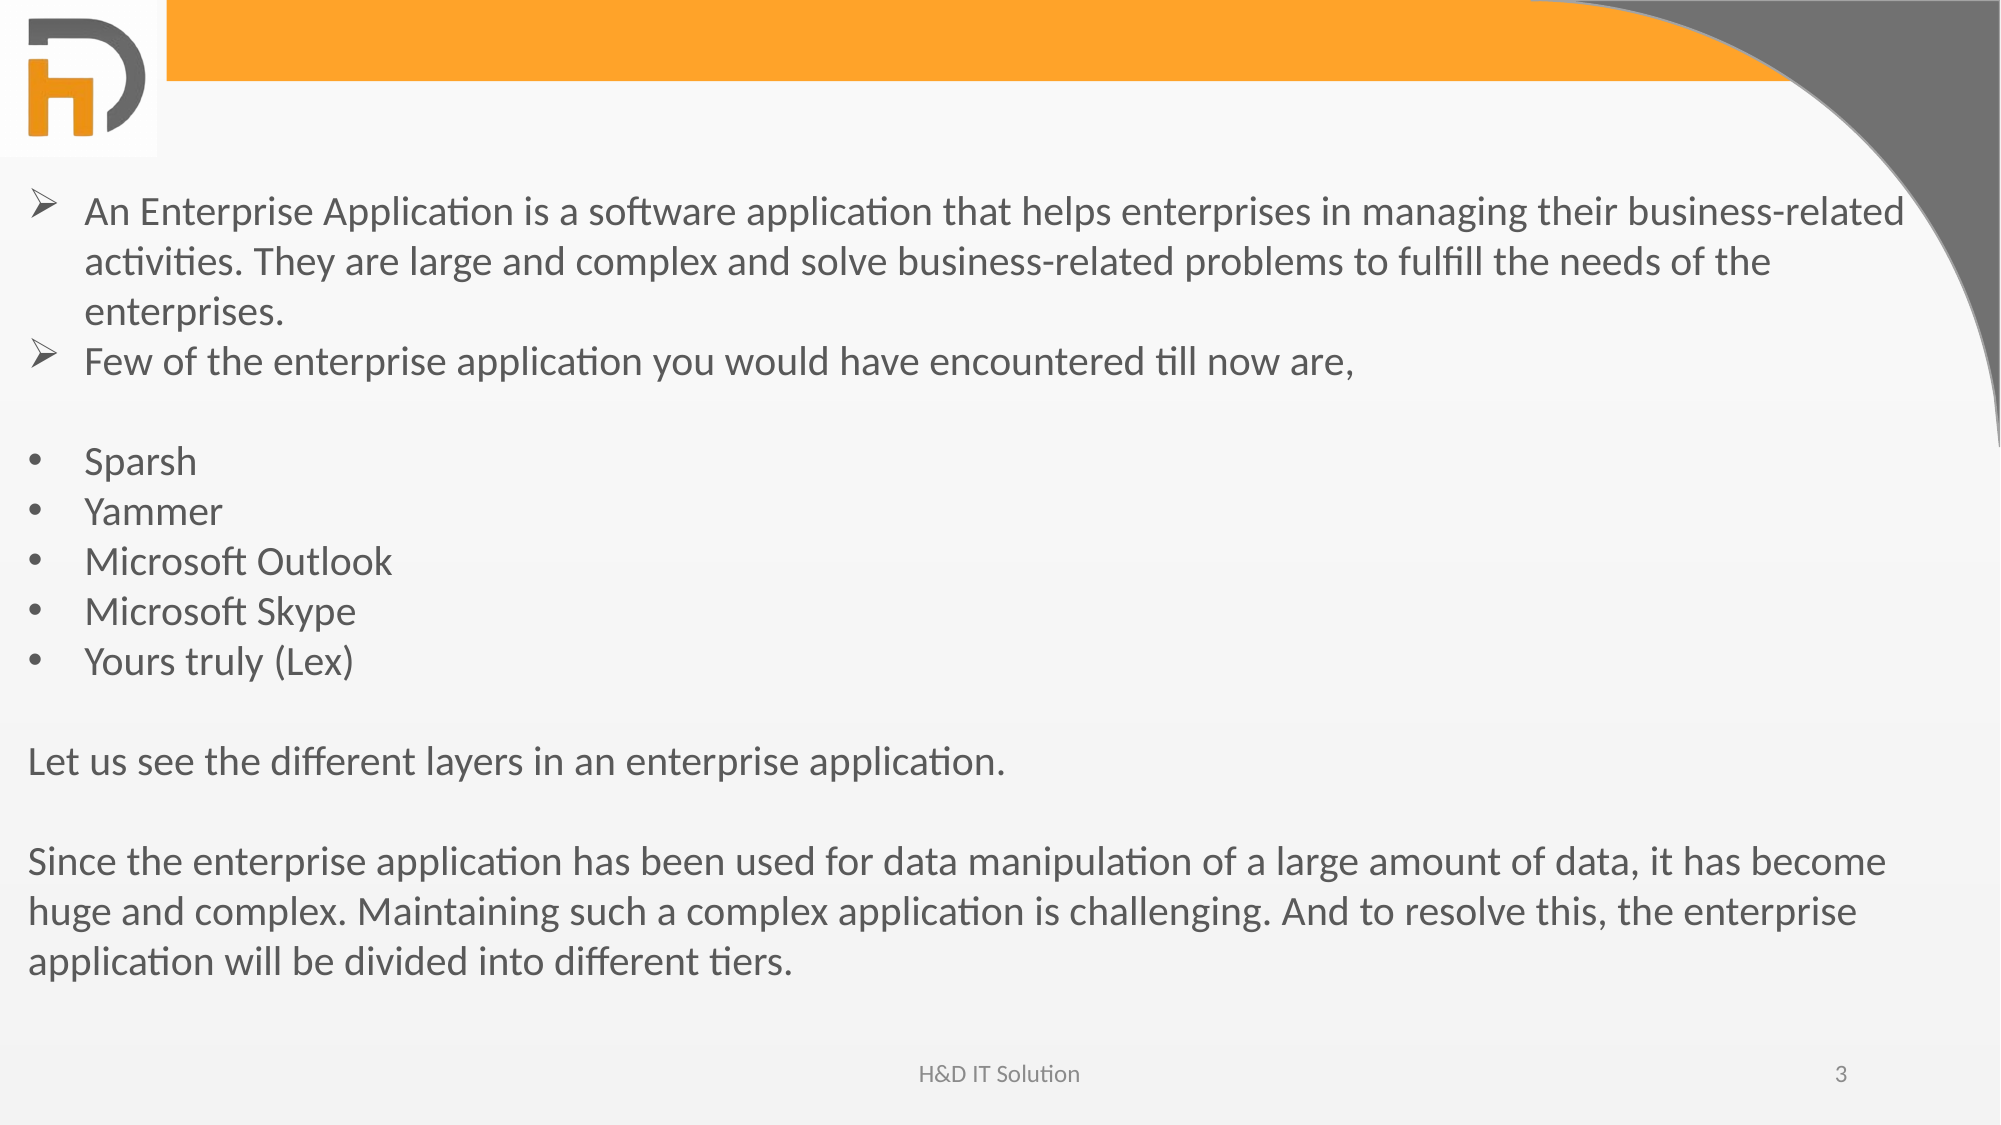

An Enterprise Application is a software application that helps enterprises in managing their business-related activities. They are large and complex and solve business-related problems to fulfill the needs of the enterprises.
Few of the enterprise application you would have encountered till now are,

Sparsh
Yammer
Microsoft Outlook
Microsoft Skype
Yours truly (Lex)

Let us see the different layers in an enterprise application.

Since the enterprise application has been used for data manipulation of a large amount of data, it has become huge and complex. Maintaining such a complex application is challenging. And to resolve this, the enterprise application will be divided into different tiers.
H&D IT Solution
3